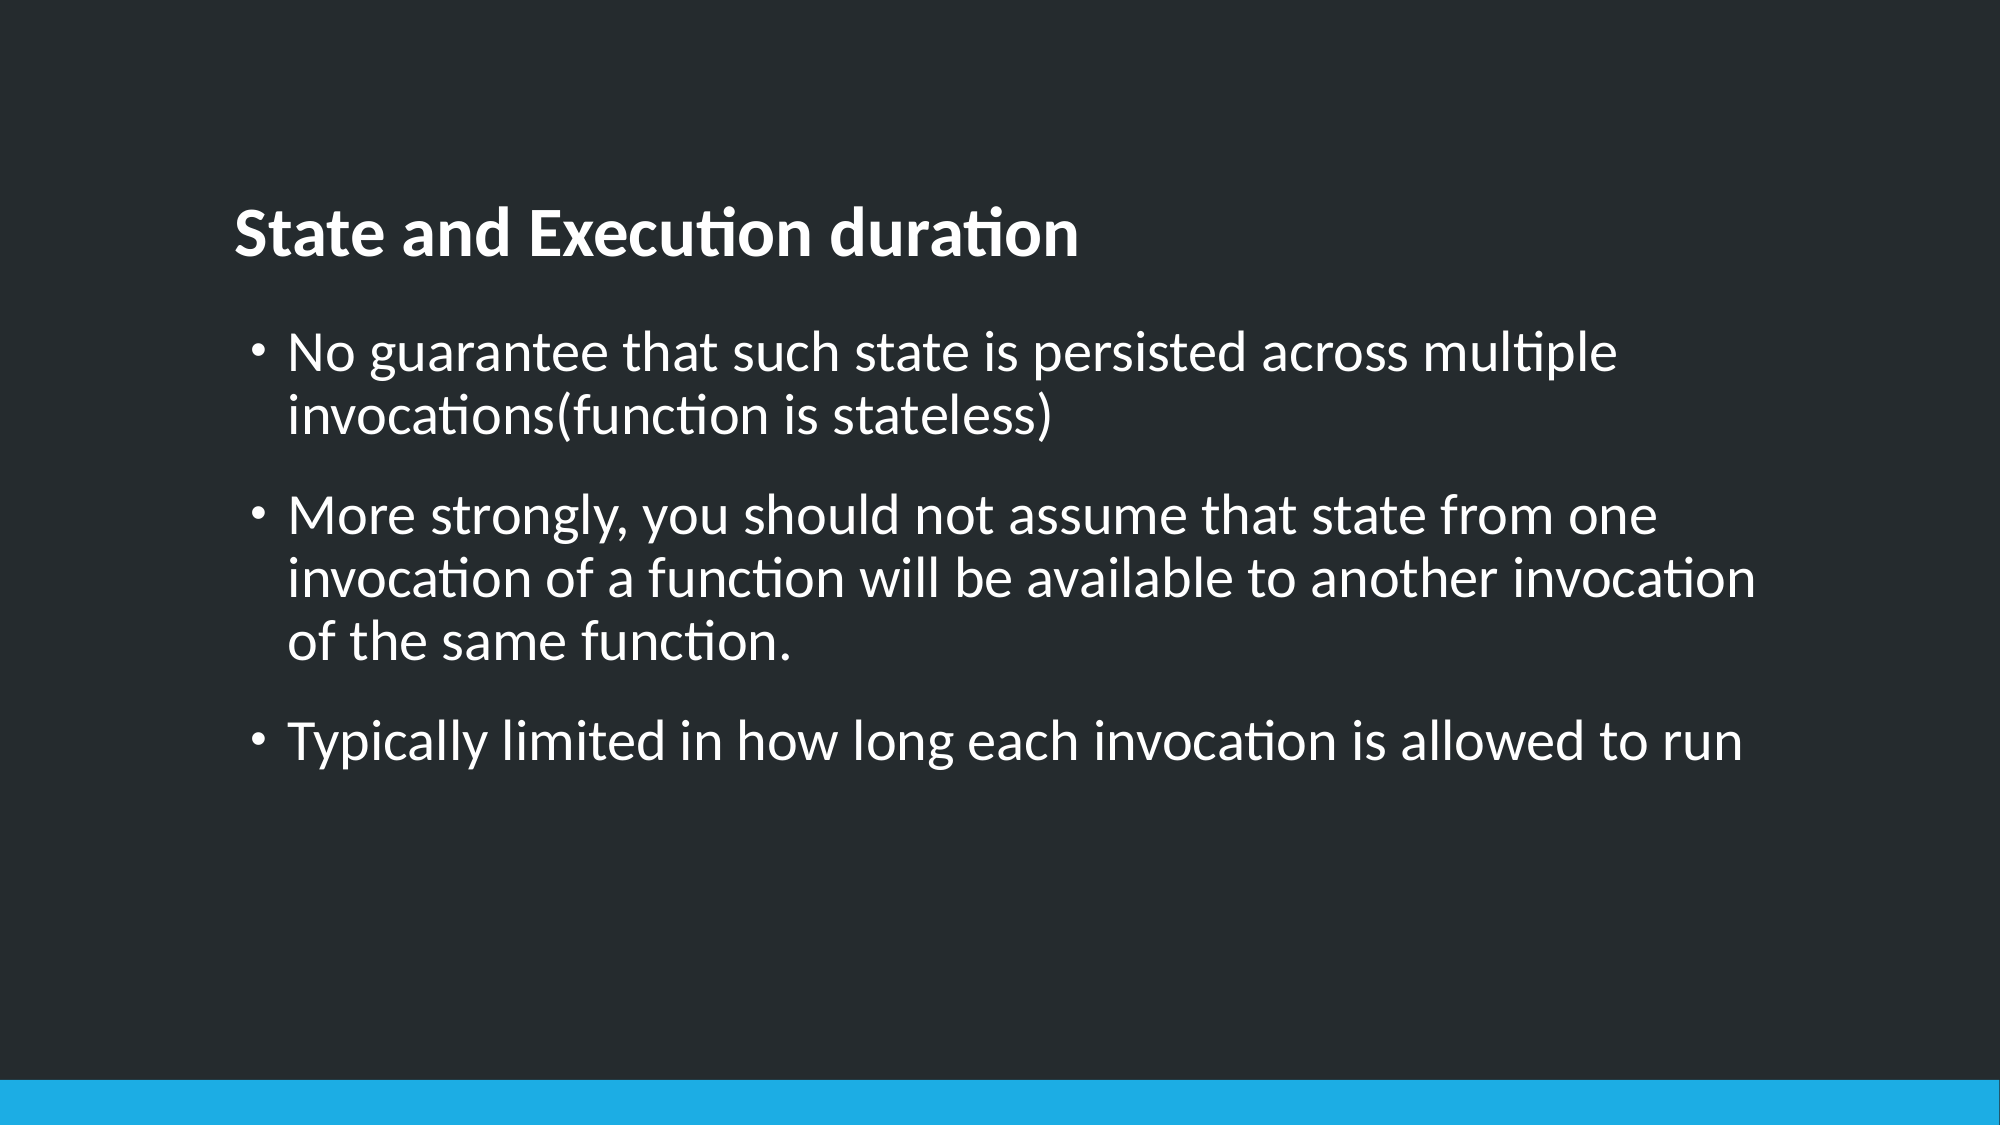

# State and Execution duration
No guarantee that such state is persisted across multiple invocations(function is stateless)
More strongly, you should not assume that state from one invocation of a function will be available to another invocation of the same function.
Typically limited in how long each invocation is allowed to run